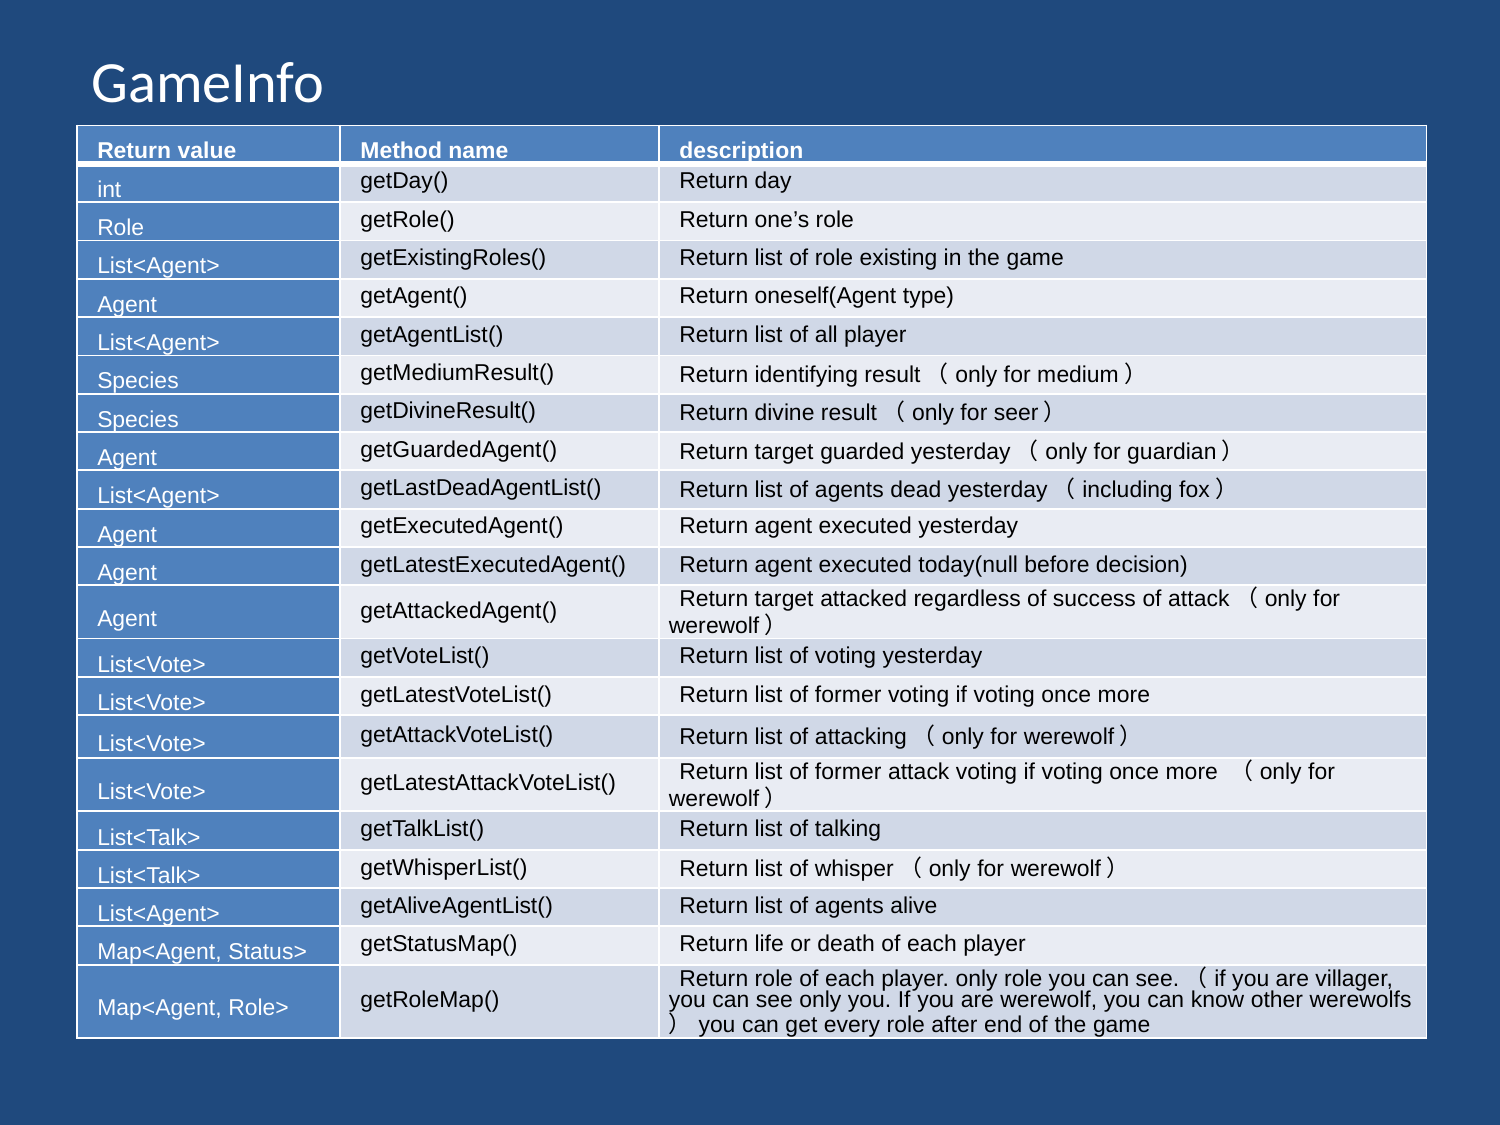

# GameInfo
| Return value | Method name | description |
| --- | --- | --- |
| int | getDay() | Return day |
| Role | getRole() | Return one’s role |
| List<Agent> | getExistingRoles() | Return list of role existing in the game |
| Agent | getAgent() | Return oneself(Agent type) |
| List<Agent> | getAgentList() | Return list of all player |
| Species | getMediumResult() | Return identifying result（only for medium） |
| Species | getDivineResult() | Return divine result（only for seer） |
| Agent | getGuardedAgent() | Return target guarded yesterday（only for guardian） |
| List<Agent> | getLastDeadAgentList() | Return list of agents dead yesterday（including fox） |
| Agent | getExecutedAgent() | Return agent executed yesterday |
| Agent | getLatestExecutedAgent() | Return agent executed today(null before decision) |
| Agent | getAttackedAgent() | Return target attacked regardless of success of attack（only for werewolf） |
| List<Vote> | getVoteList() | Return list of voting yesterday |
| List<Vote> | getLatestVoteList() | Return list of former voting if voting once more |
| List<Vote> | getAttackVoteList() | Return list of attacking（only for werewolf） |
| List<Vote> | getLatestAttackVoteList() | Return list of former attack voting if voting once more （only for werewolf） |
| List<Talk> | getTalkList() | Return list of talking |
| List<Talk> | getWhisperList() | Return list of whisper（only for werewolf） |
| List<Agent> | getAliveAgentList() | Return list of agents alive |
| Map<Agent, Status> | getStatusMap() | Return life or death of each player |
| Map<Agent, Role> | getRoleMap() | Return role of each player. only role you can see.（if you are villager, you can see only you. If you are werewolf, you can know other werewolfs ）you can get every role after end of the game |